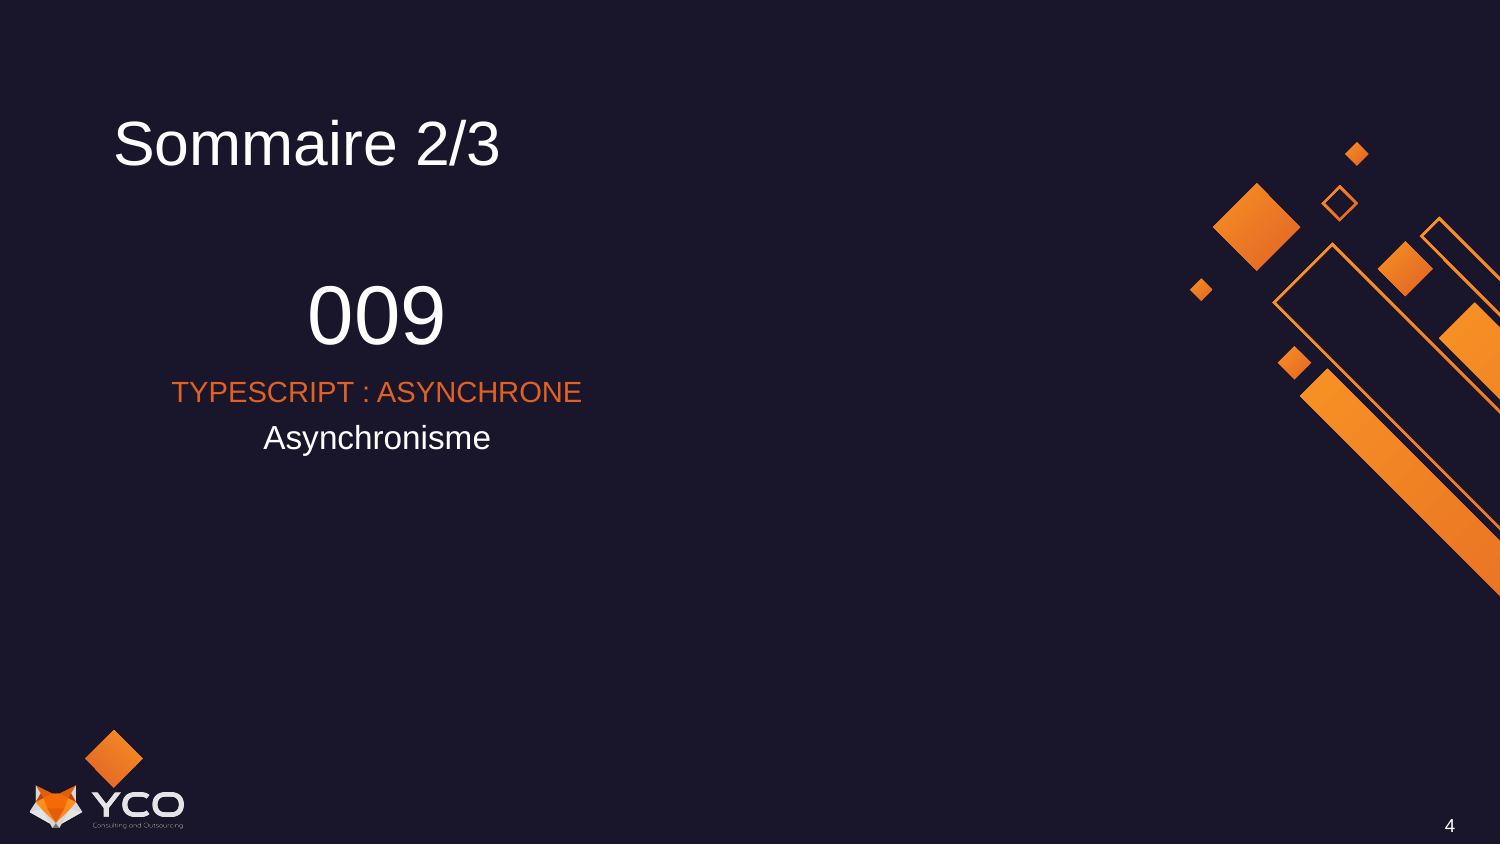

Sommaire 2/3

# 009
TYPESCRIPT : ASYNCHRONE

Asynchronisme